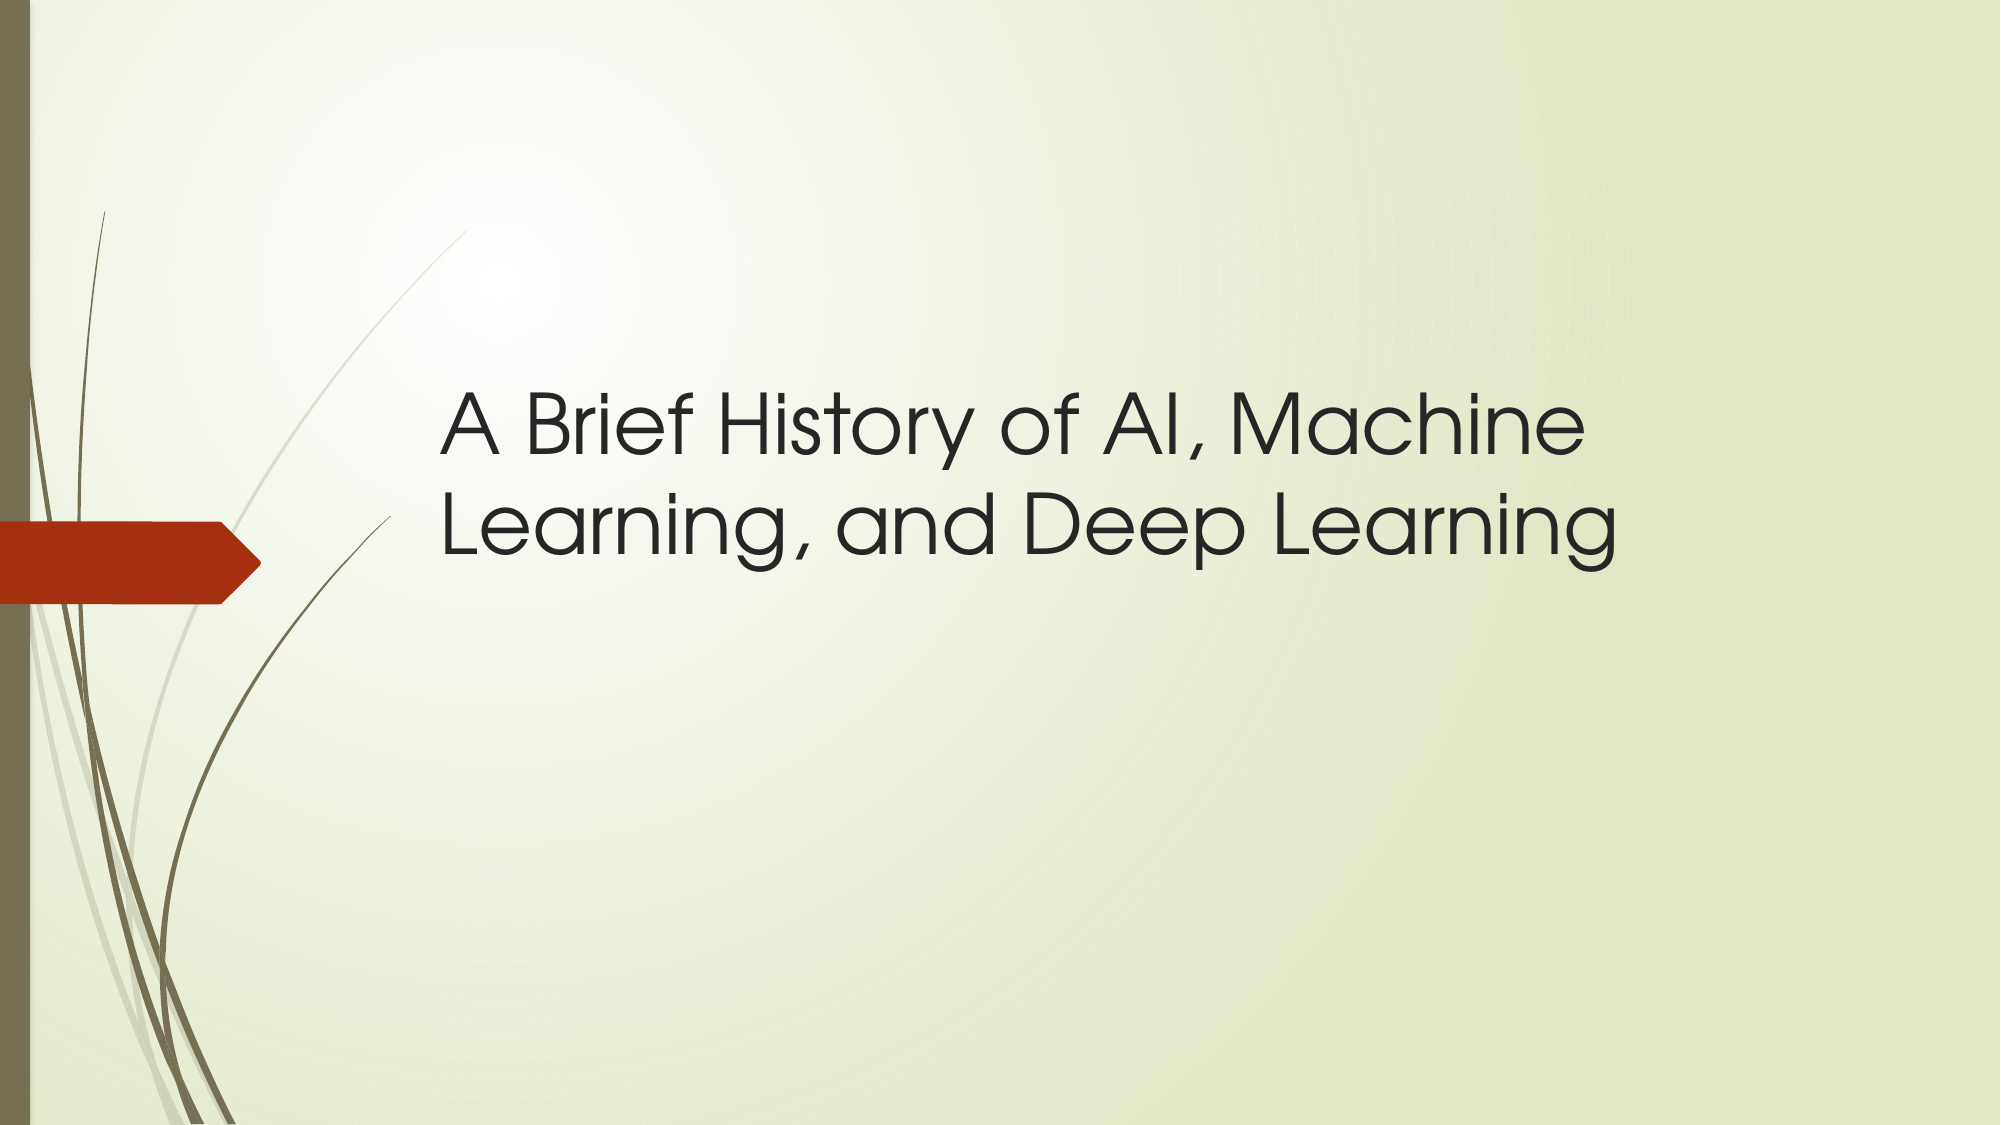

# A Brief History of AI, Machine Learning, and Deep Learning